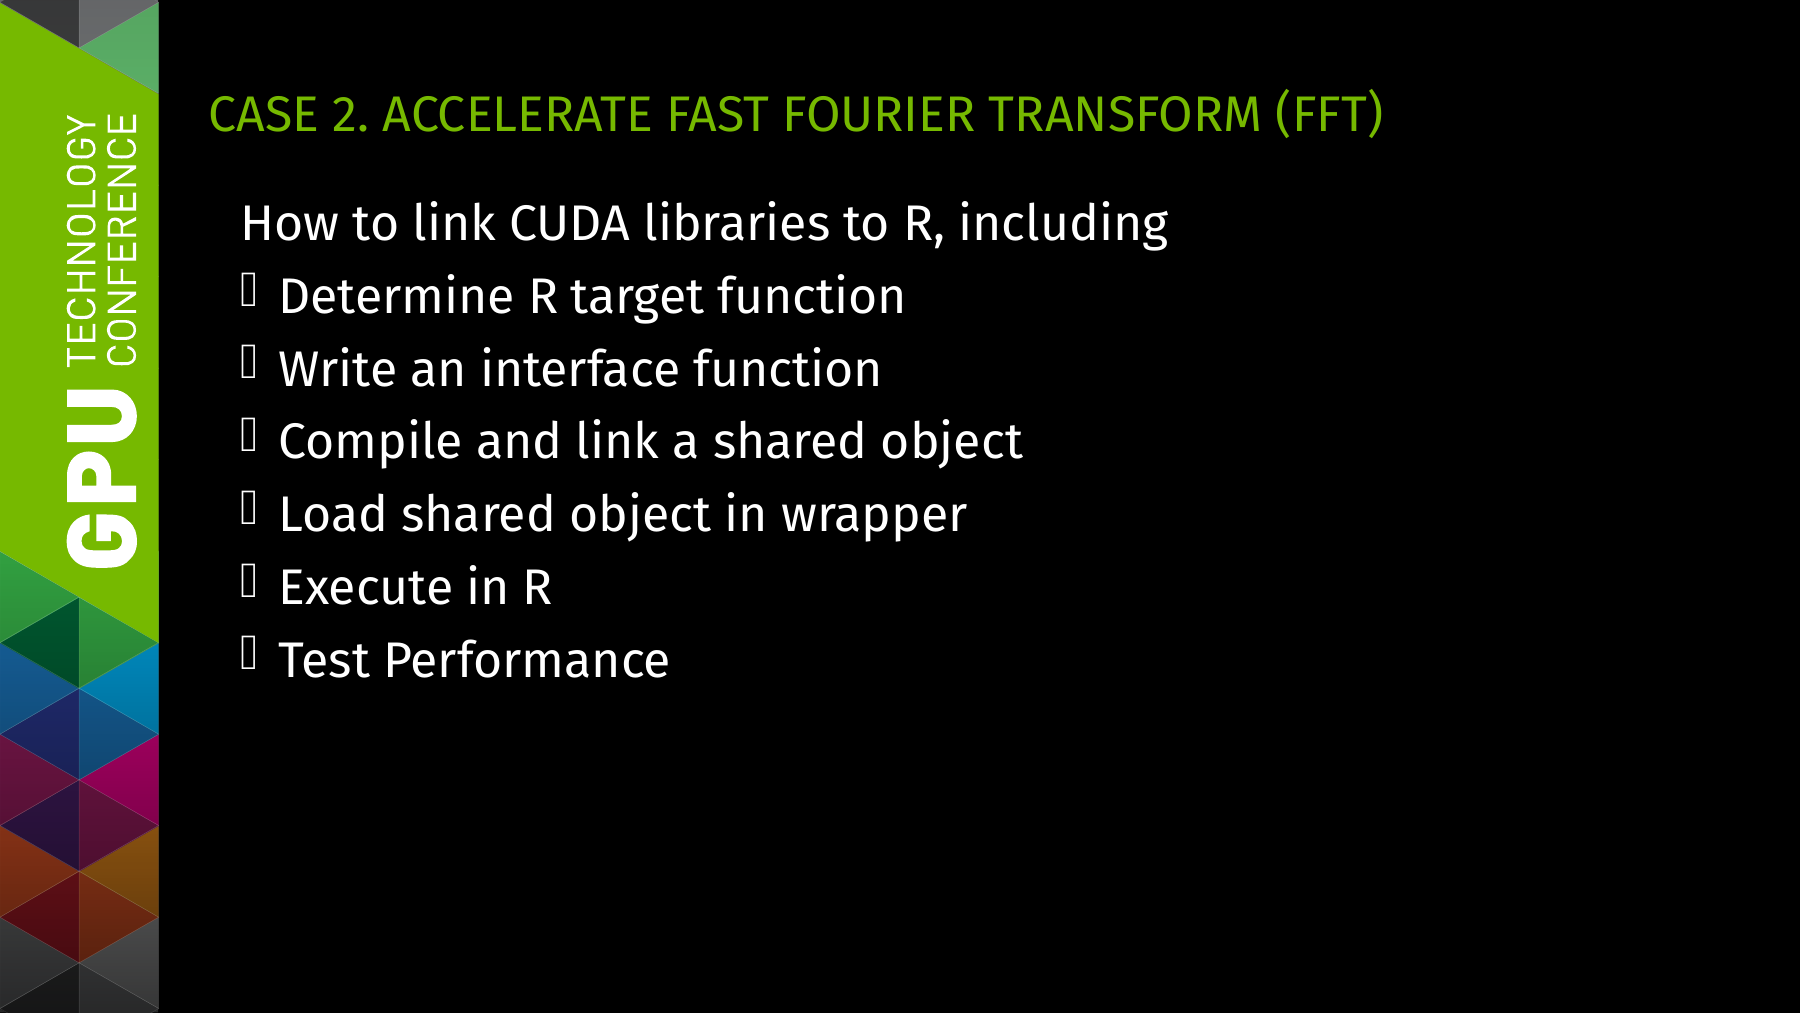

# Case 2. Accelerate Fast Fourier Transform (FFT)
How to link CUDA libraries to R, including
Determine R target function
Write an interface function
Compile and link a shared object
Load shared object in wrapper
Execute in R
Test Performance